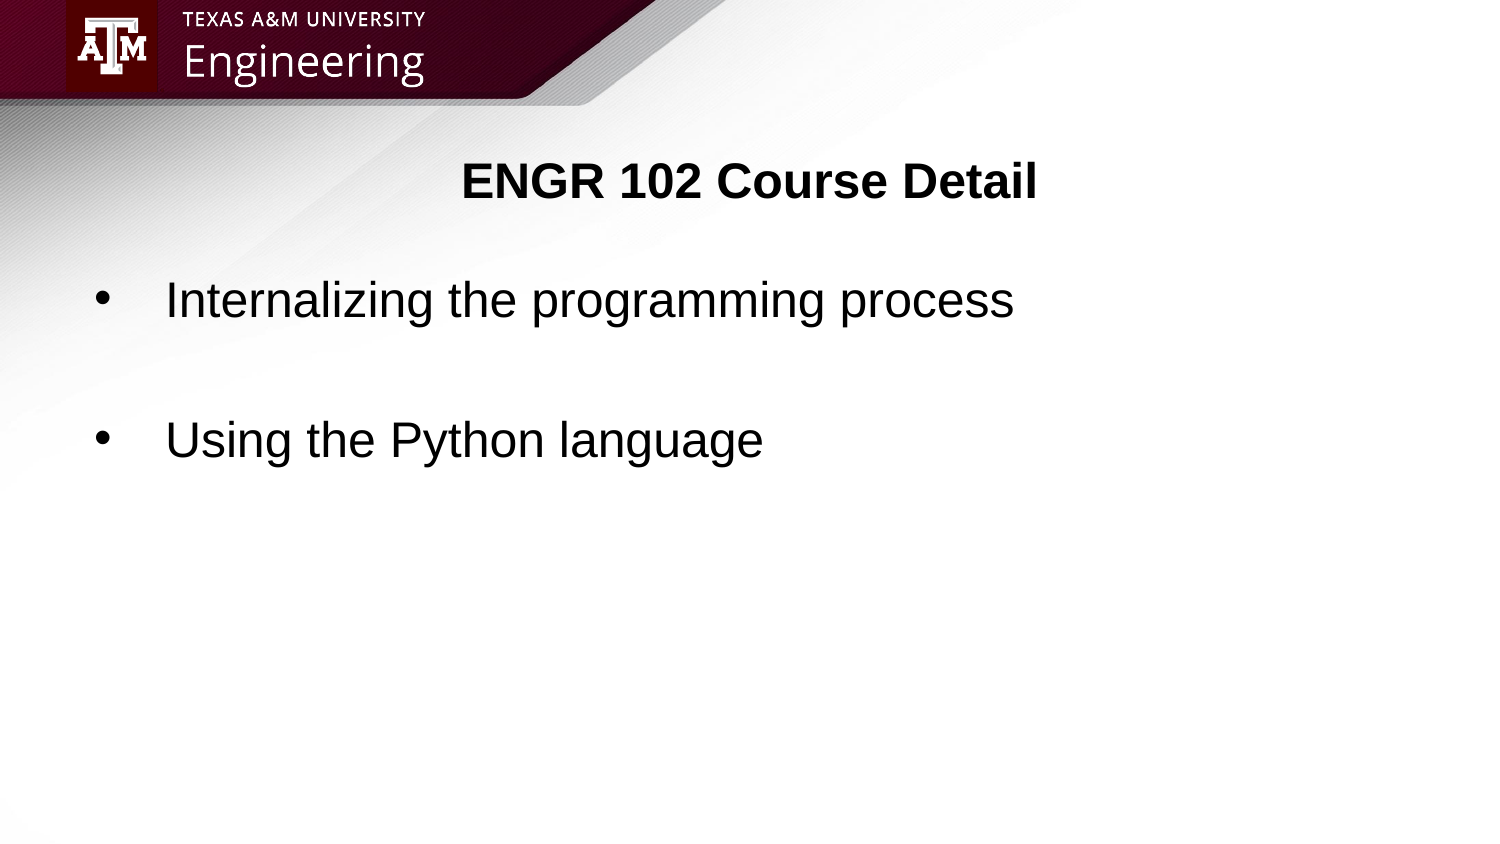

# ENGR 102 Course Detail
Internalizing the programming process

Using the Python language